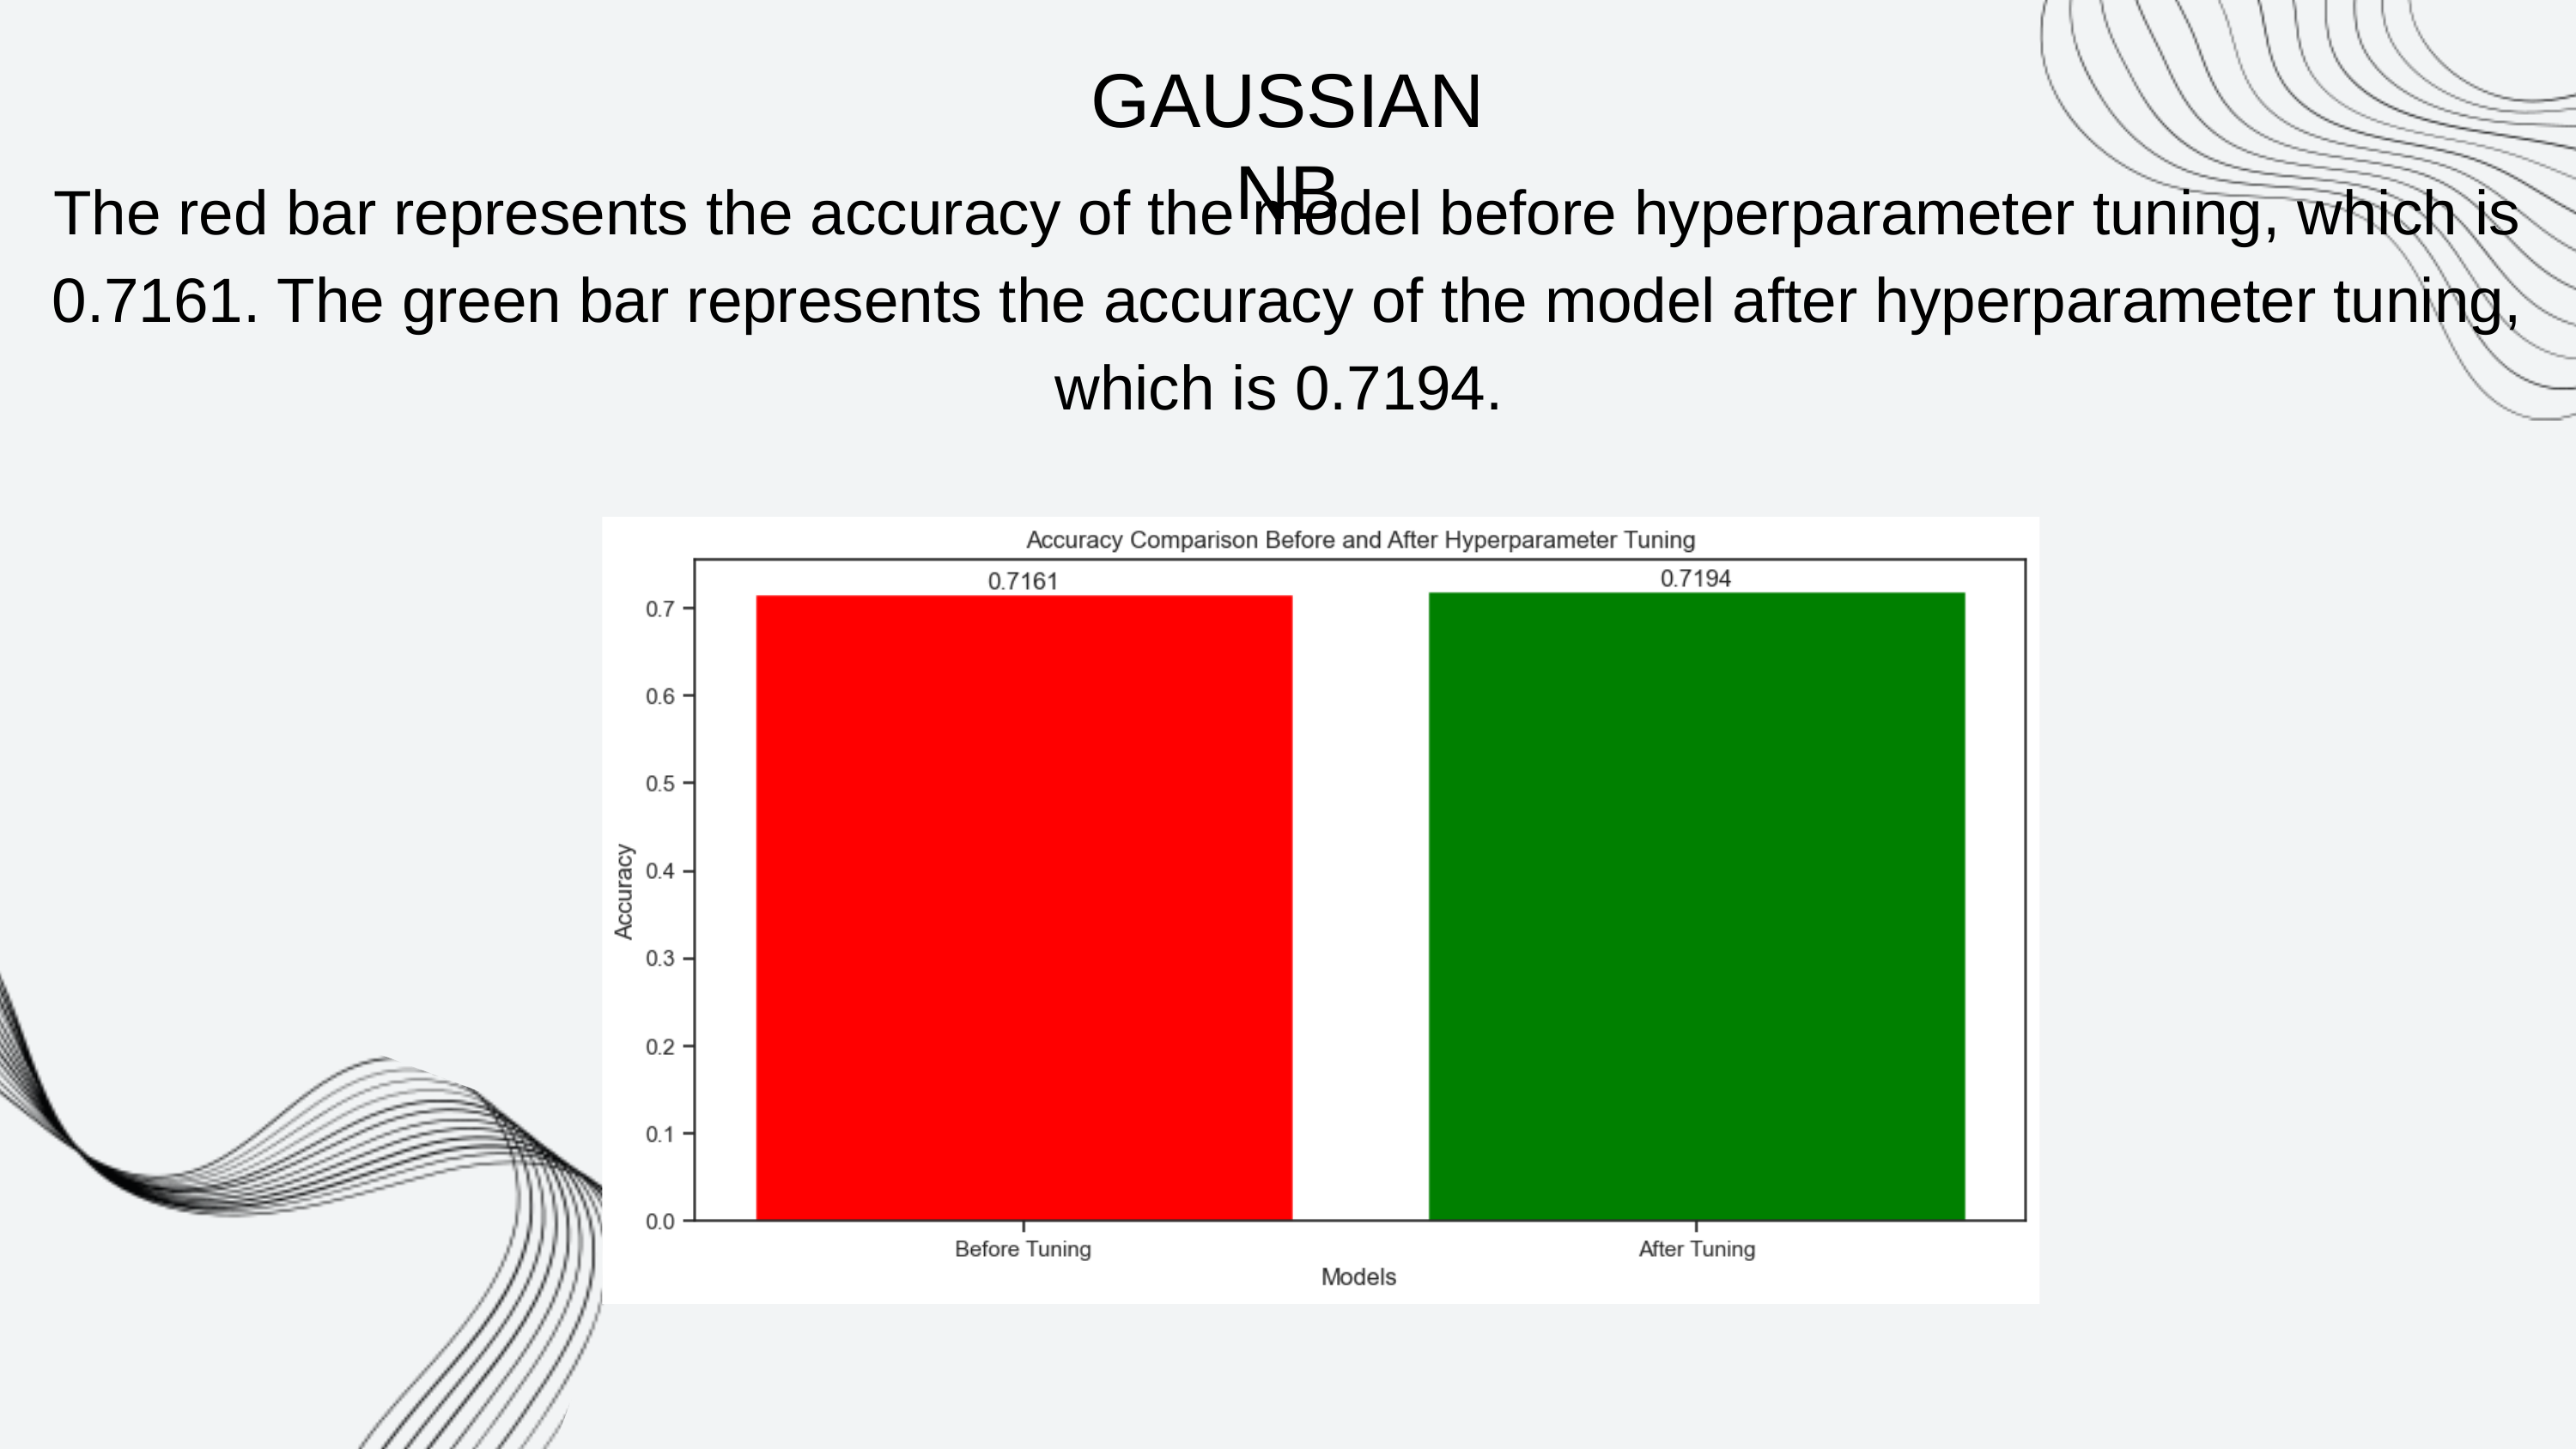

GAUSSIANNB
The red bar represents the accuracy of the model before hyperparameter tuning, which is 0.7161. The green bar represents the accuracy of the model after hyperparameter tuning, which is 0.7194.